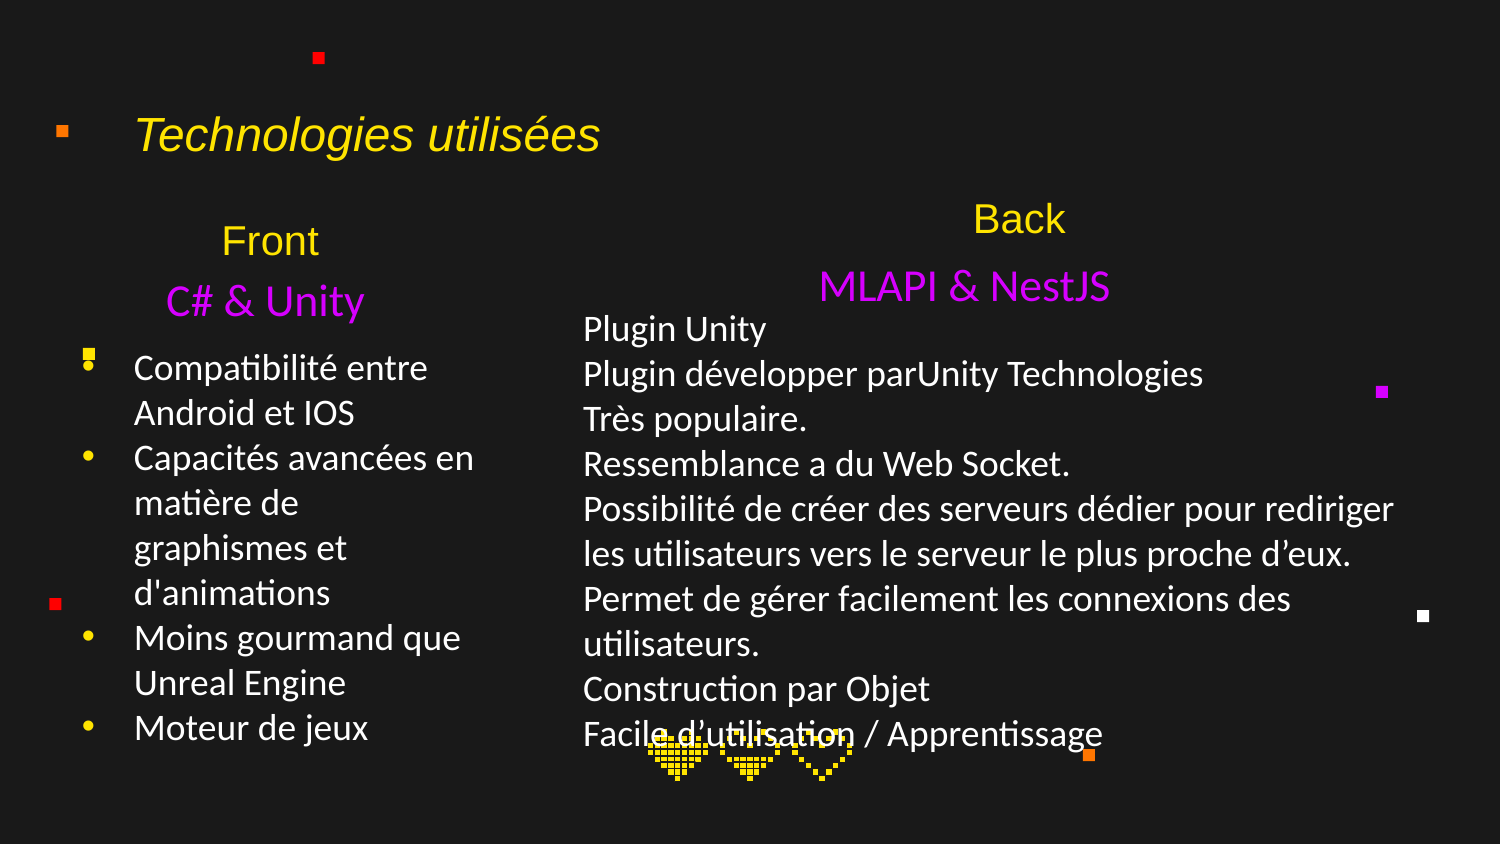

Technologies utilisées
Back
Front
MLAPI & NestJS
# C# & Unity
Plugin Unity
Plugin développer parUnity Technologies
Très populaire.
Ressemblance a du Web Socket.
Possibilité de créer des serveurs dédier pour rediriger les utilisateurs vers le serveur le plus proche d’eux.
Permet de gérer facilement les connexions des utilisateurs.
Construction par Objet
Facile d’utilisation / Apprentissage

Compatibilité entre Android et IOS
Capacités avancées en matière de graphismes et d'animations
Moins gourmand que Unreal Engine
Moteur de jeux